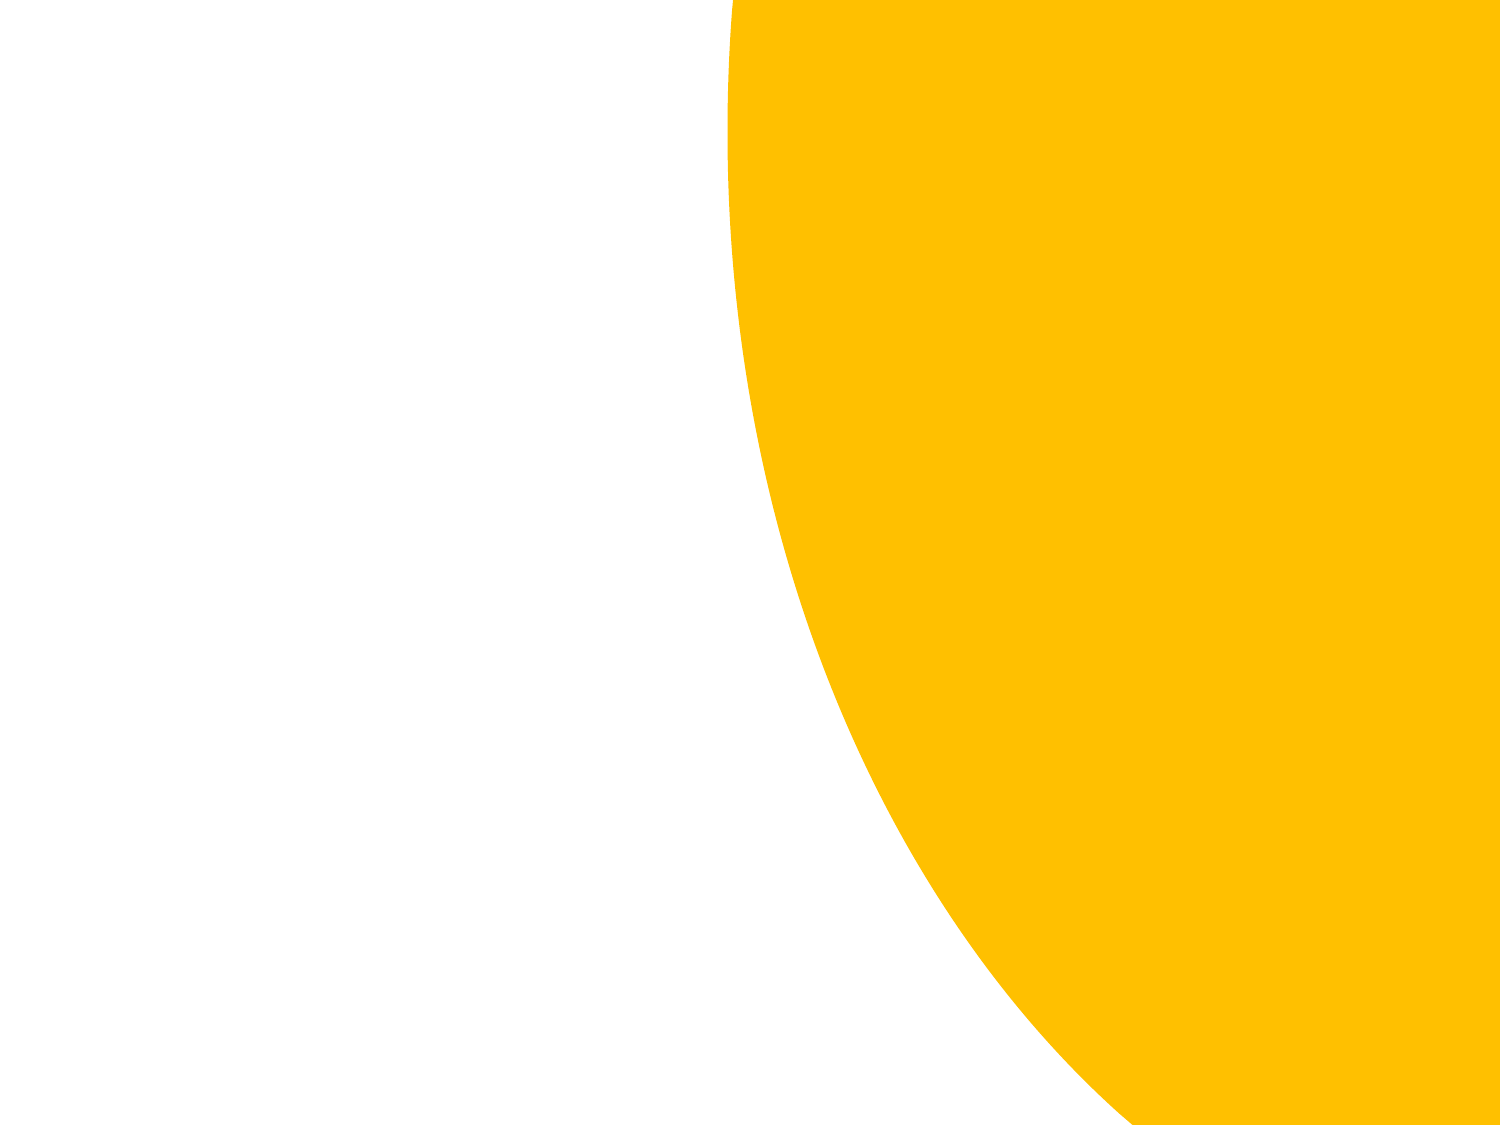

#
UX é mudar a forma que as pessoas usam as coisa